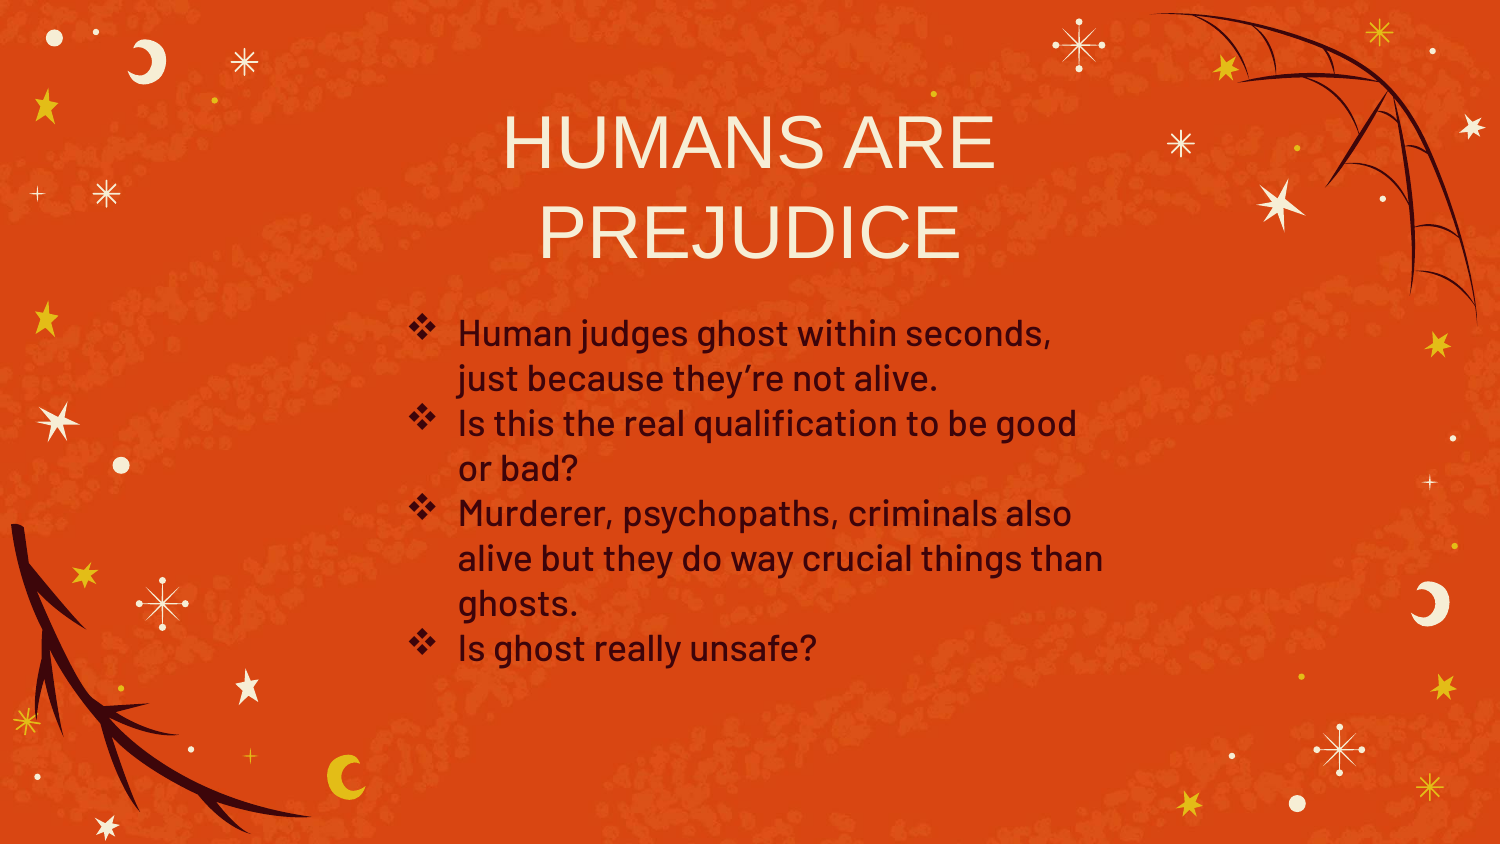

# HUMANS ARE PREJUDICE
Human judges ghost within seconds, just because they’re not alive.
Is this the real qualification to be good or bad?
Murderer, psychopaths, criminals also alive but they do way crucial things than ghosts.
Is ghost really unsafe?